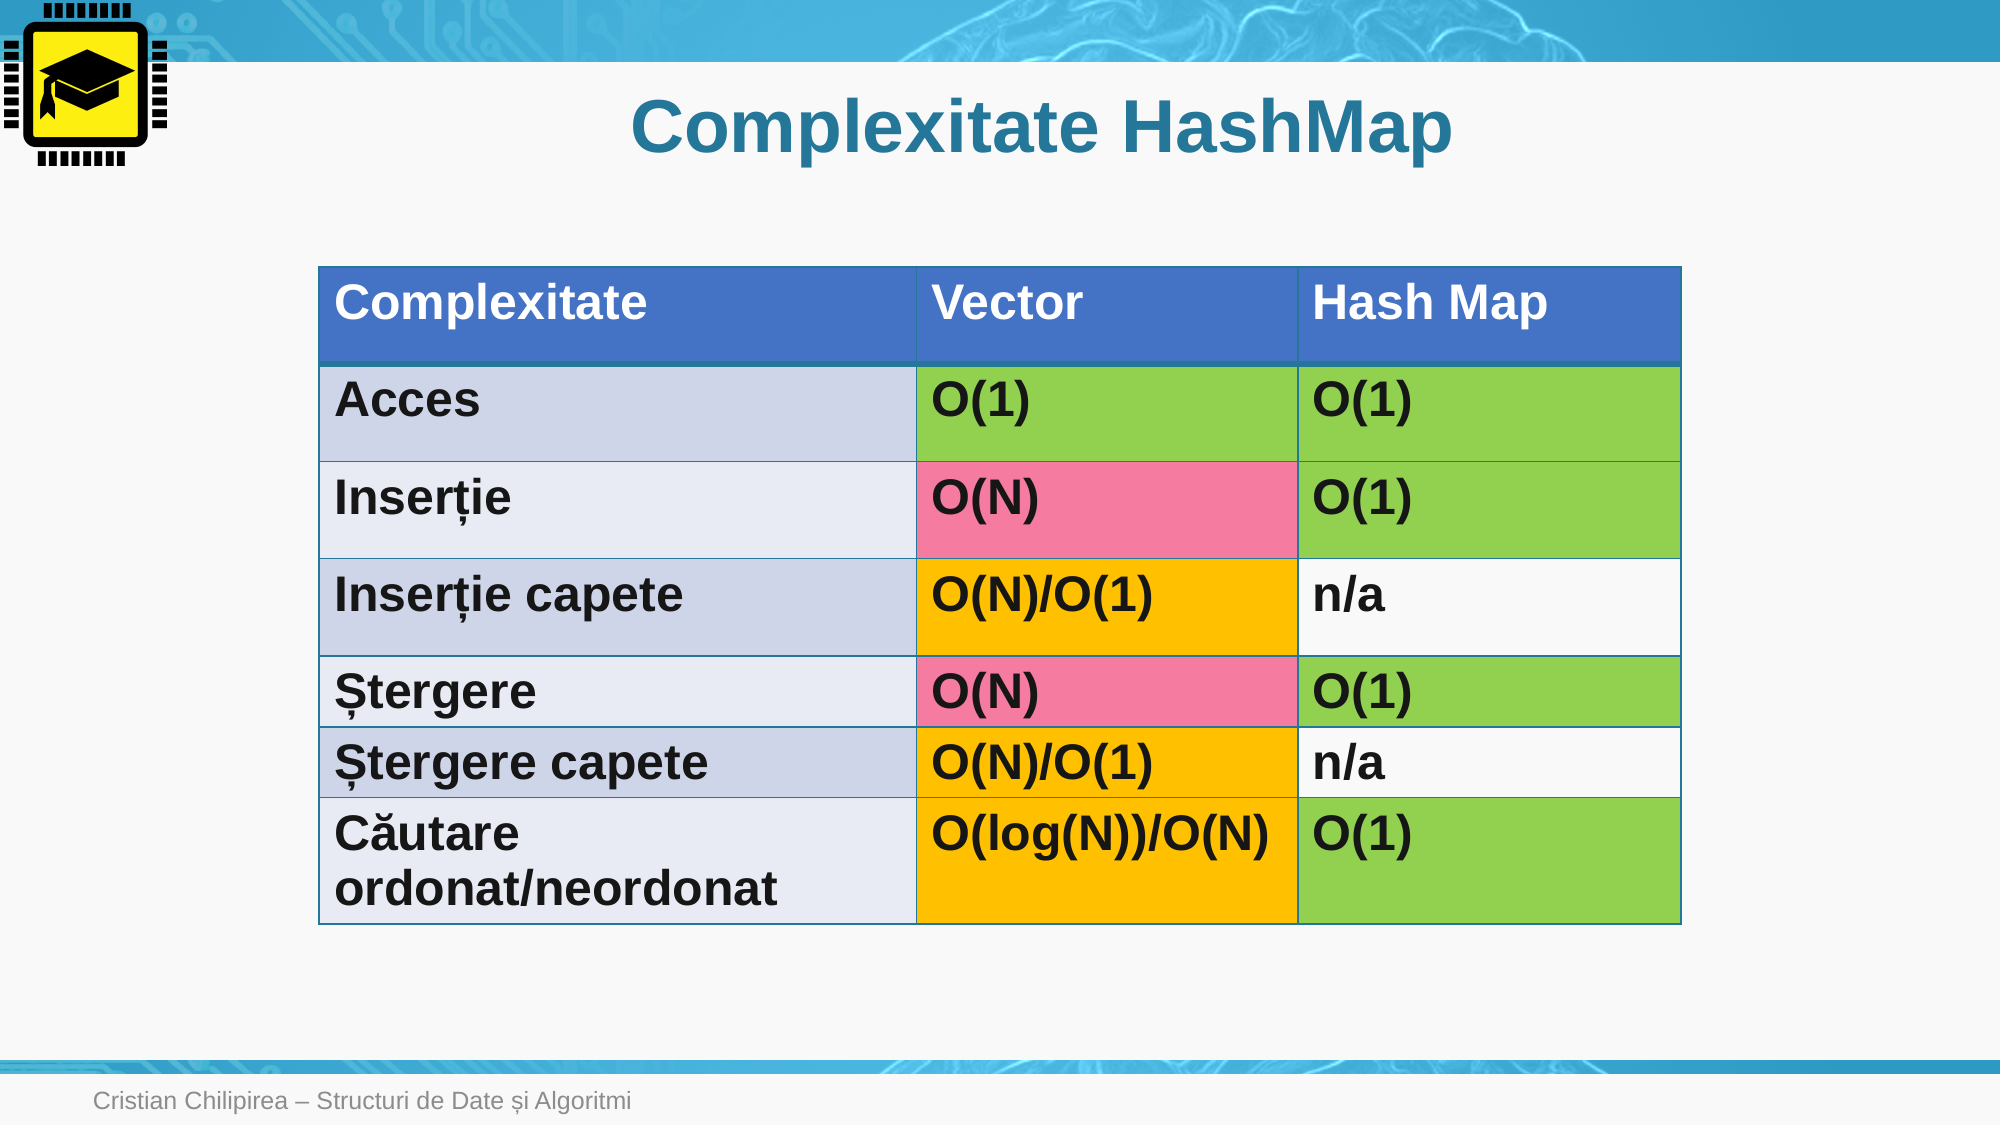

# Complexitate HashMap
| Complexitate | Vector | Hash Map |
| --- | --- | --- |
| Acces | O(1) | O(1) |
| Inserție | O(N) | O(1) |
| Inserție capete | O(N)/O(1) | n/a |
| Ștergere | O(N) | O(1) |
| Ștergere capete | O(N)/O(1) | n/a |
| Căutare ordonat/neordonat | O(log(N))/O(N) | O(1) |
Cristian Chilipirea – Structuri de Date și Algoritmi